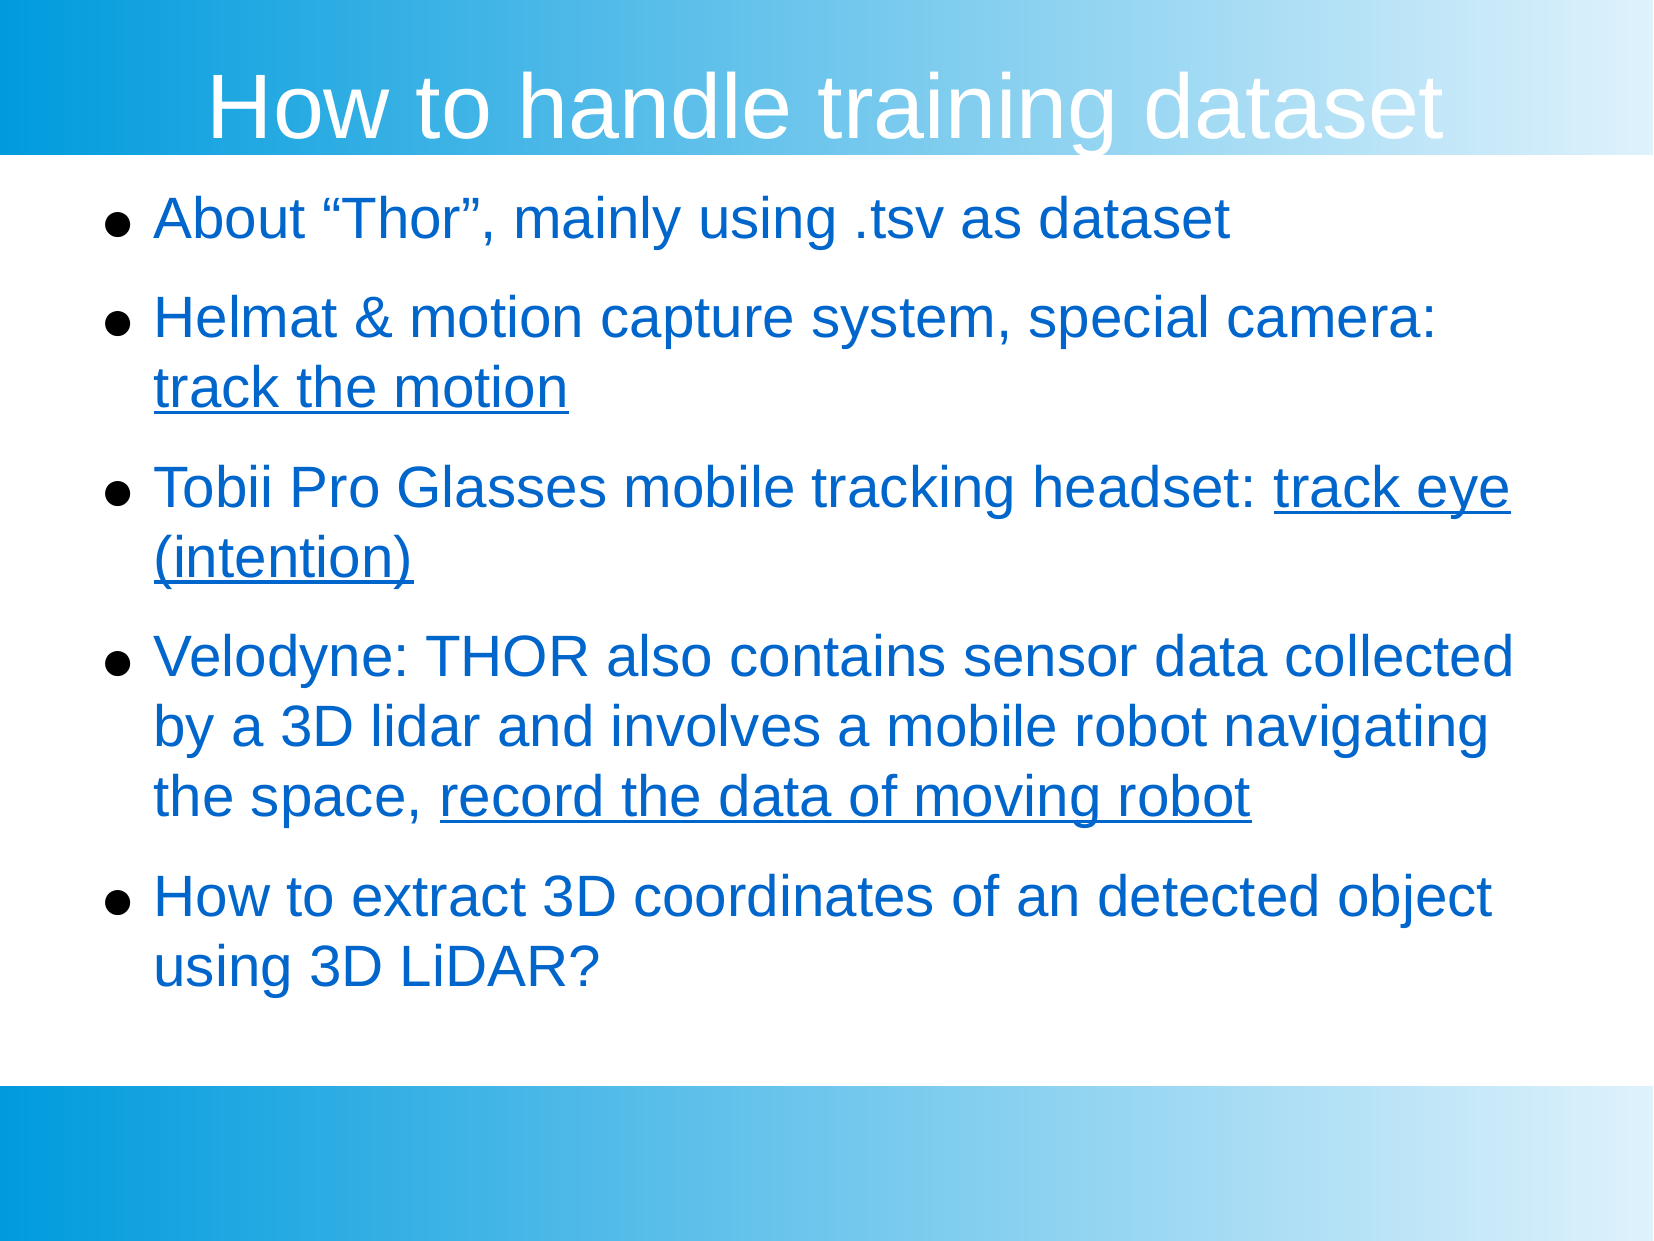

How to handle training dataset
About “Thor”, mainly using .tsv as dataset
Helmat & motion capture system, special camera: track the motion
Tobii Pro Glasses mobile tracking headset: track eye (intention)
Velodyne: THOR also contains sensor data collected by a 3D lidar and involves a mobile robot navigating the space, record the data of moving robot
How to extract 3D coordinates of an detected object using 3D LiDAR?